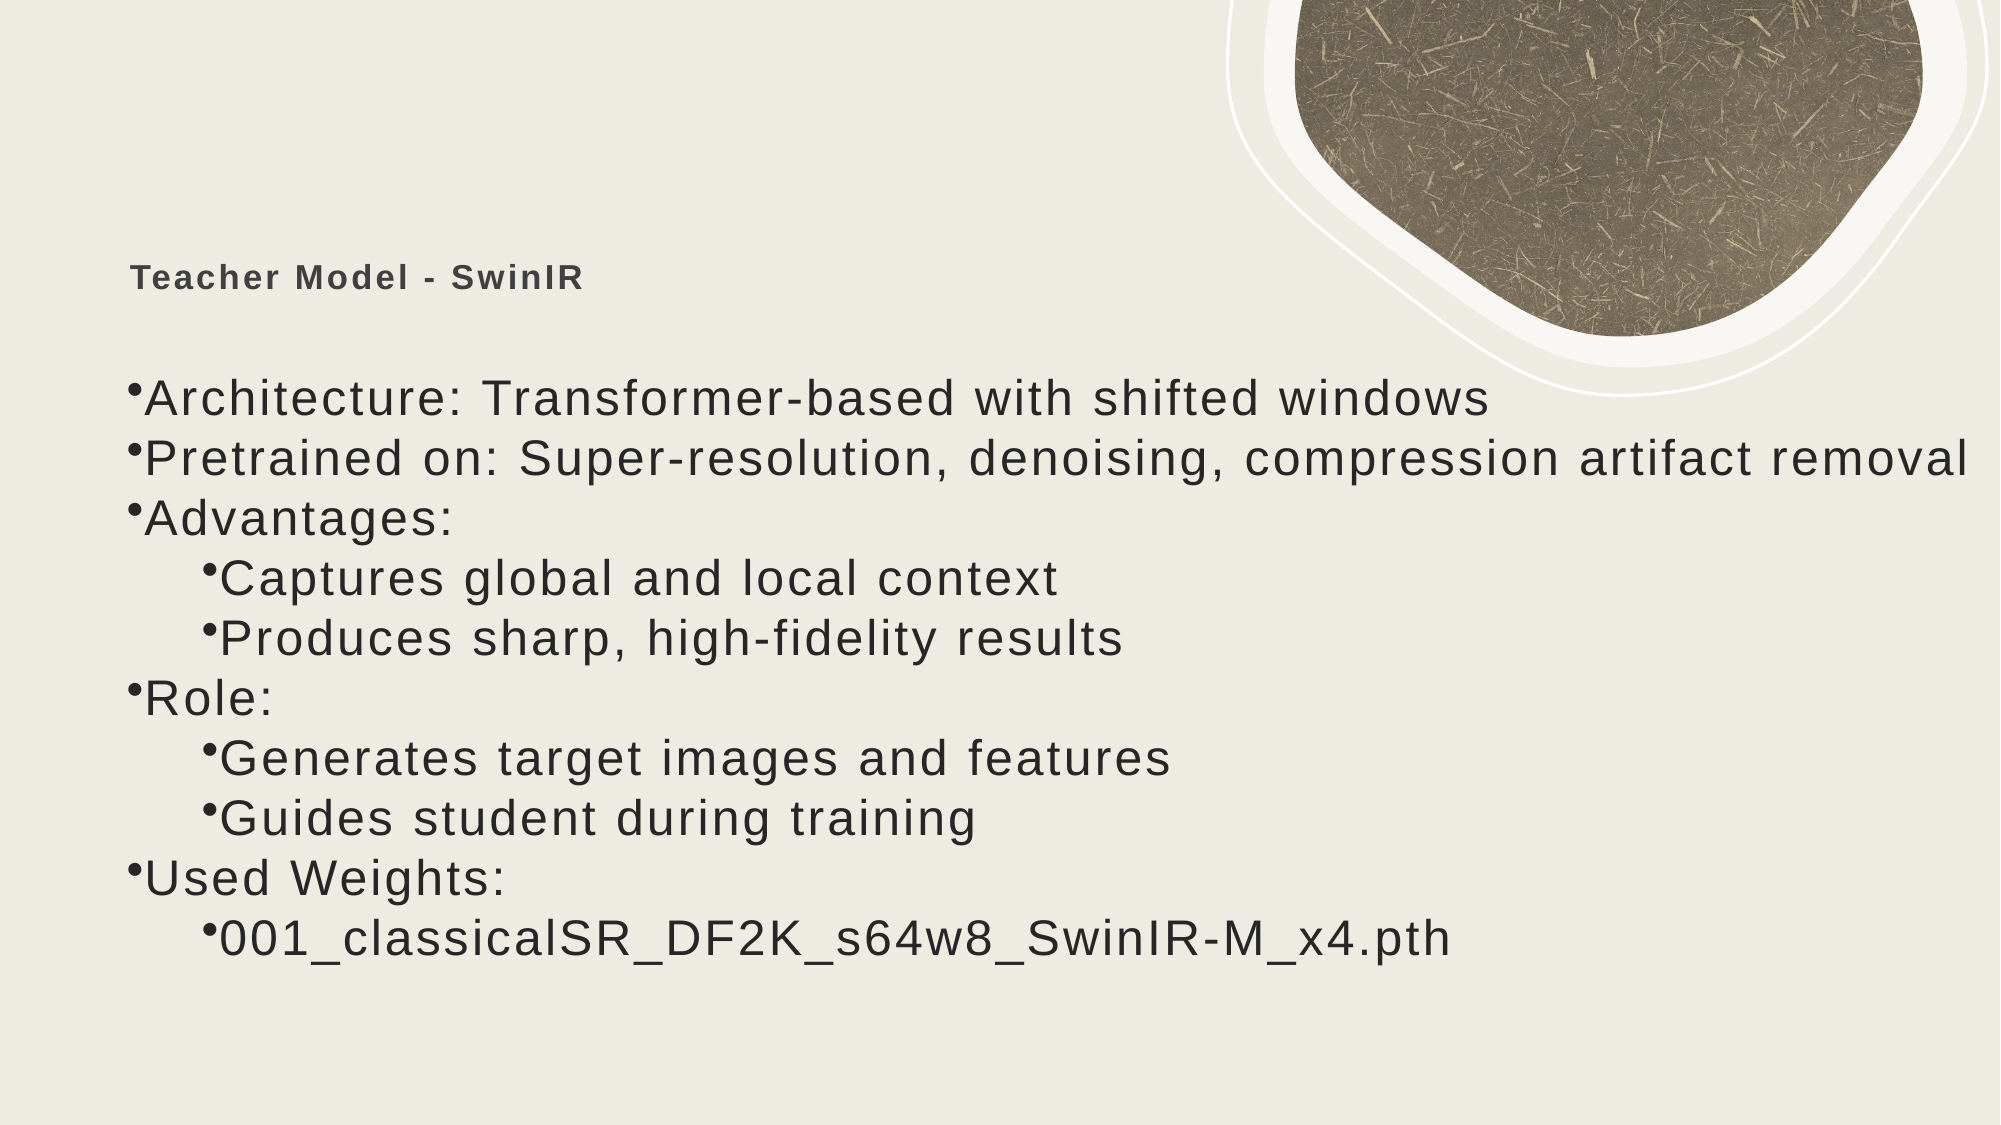

# Teacher Model - SwinIR

Architecture: Transformer-based with shifted windows
Pretrained on: Super-resolution, denoising, compression artifact removal
Advantages:
Captures global and local context
Produces sharp, high-fidelity results
Role:
Generates target images and features
Guides student during training
Used Weights:
001_classicalSR_DF2K_s64w8_SwinIR-M_x4.pth